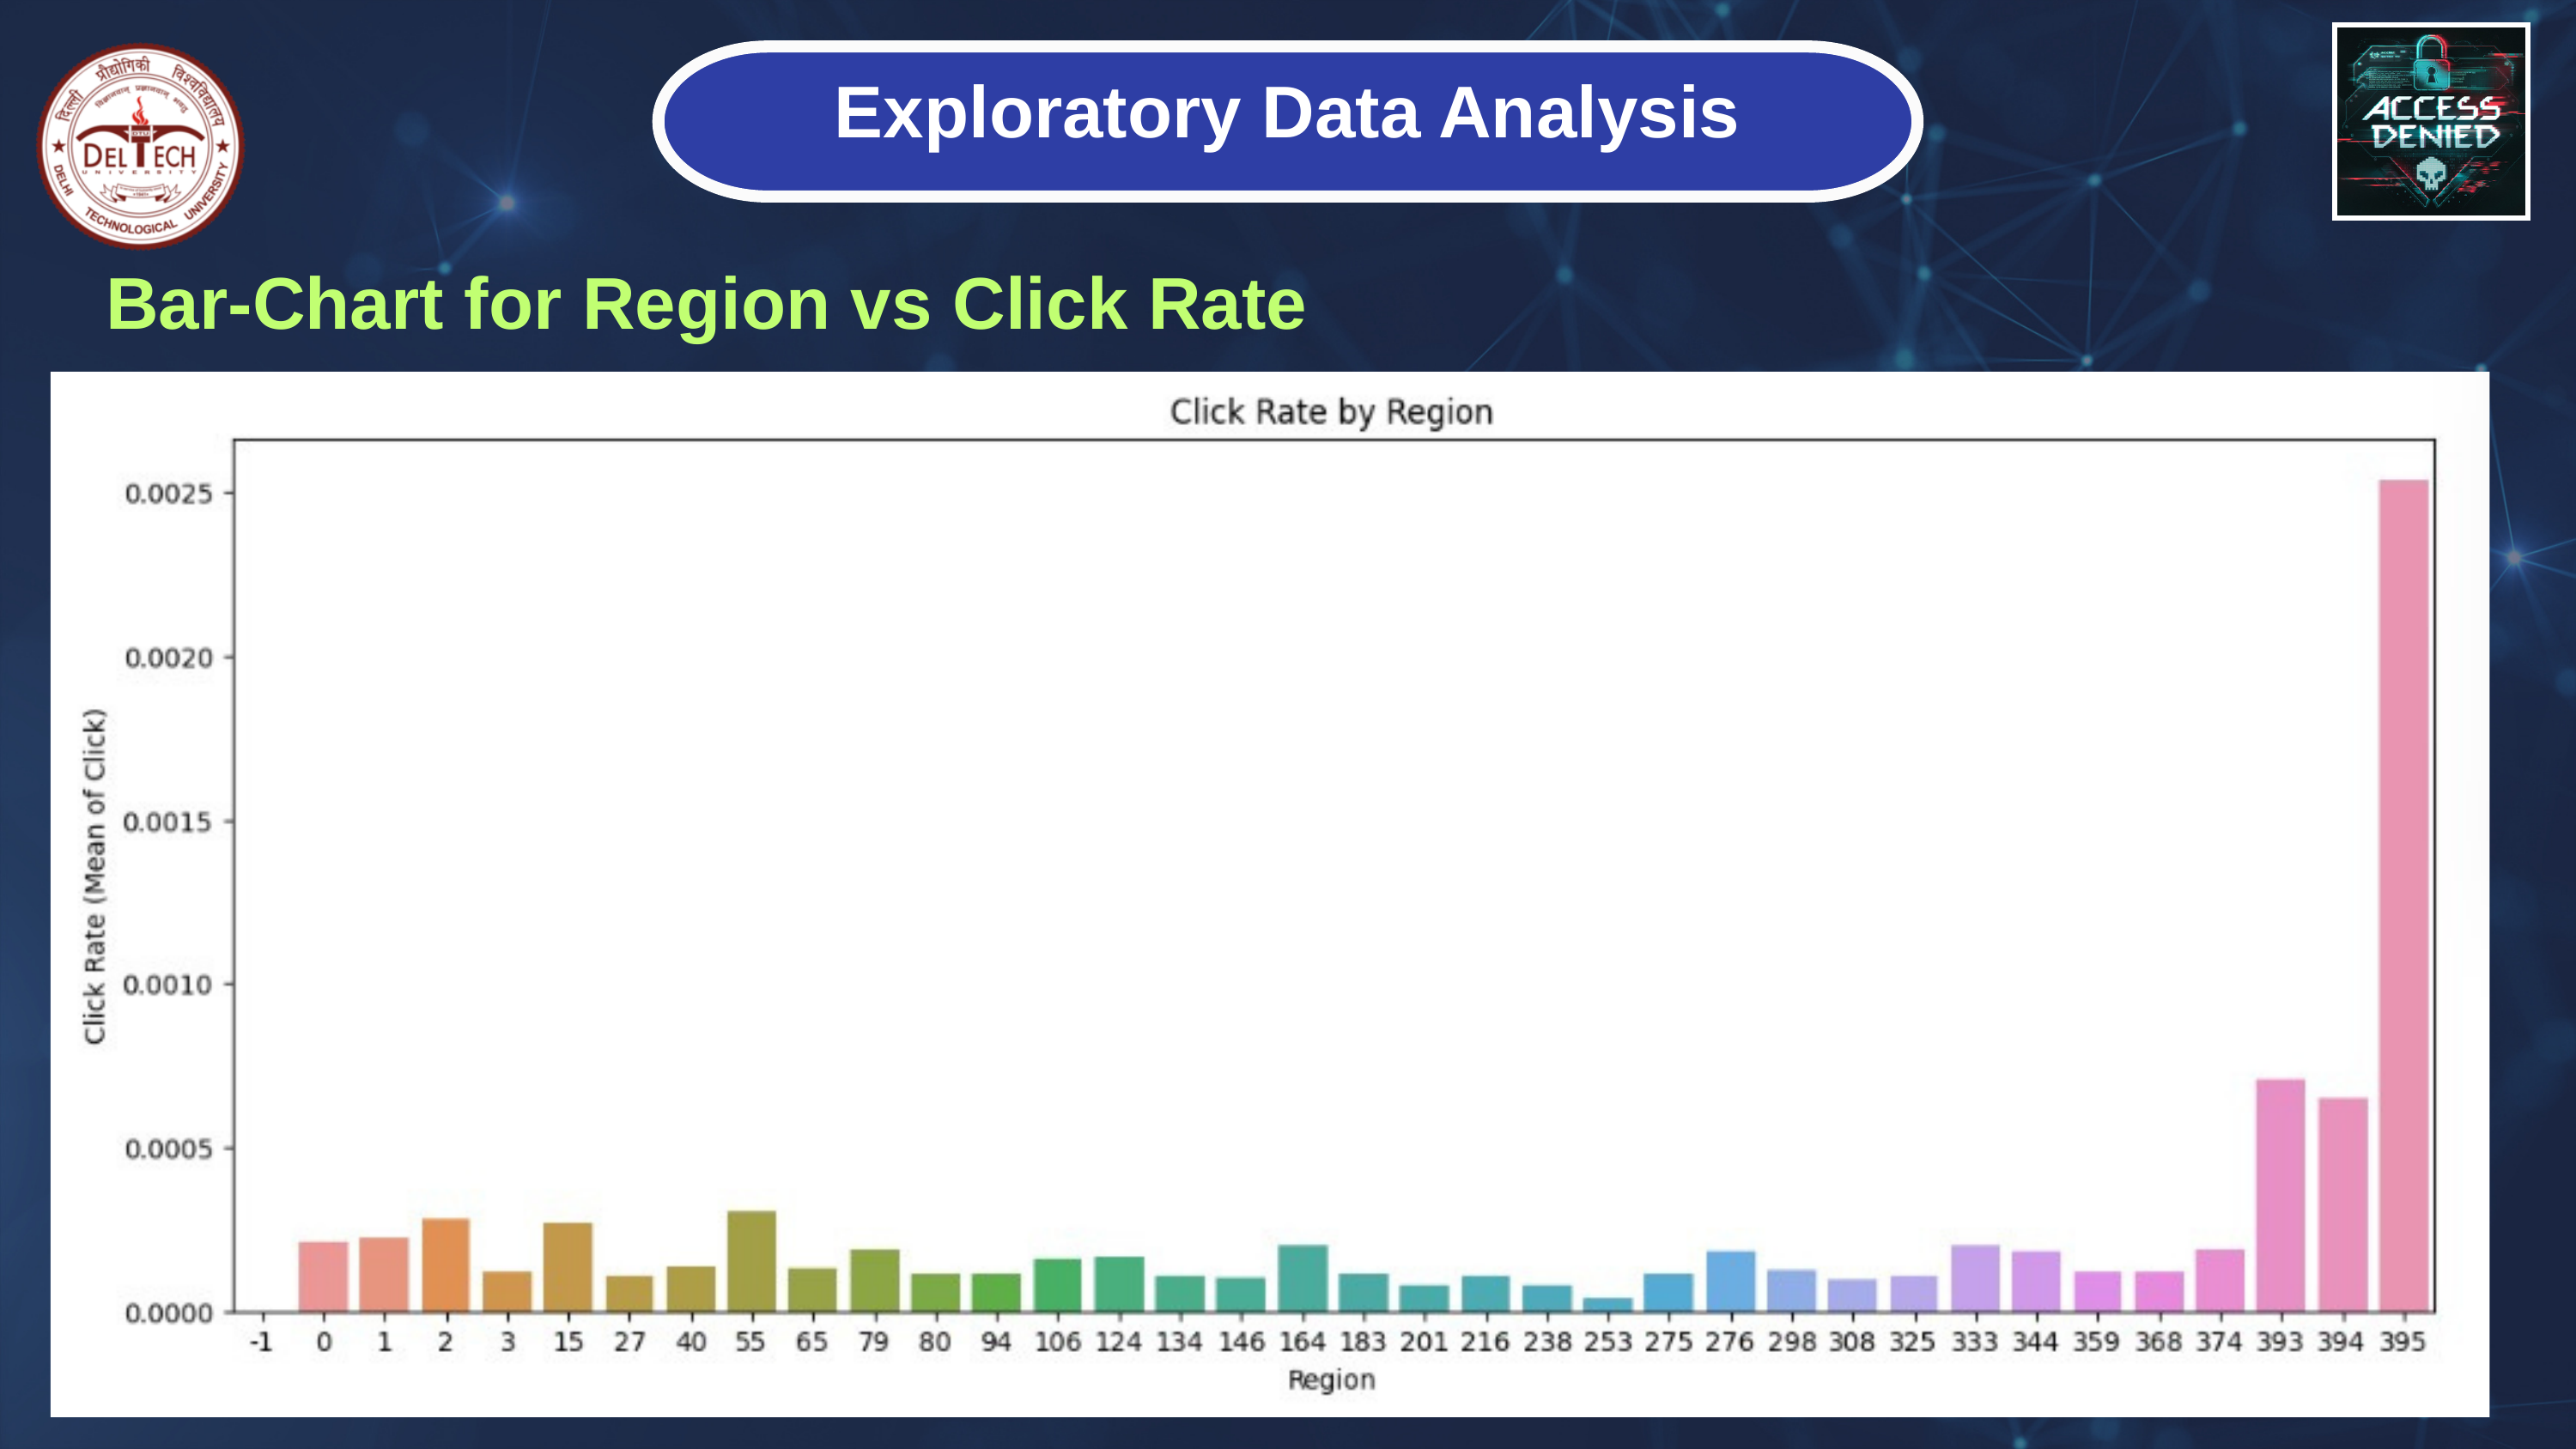

Exploratory Data Analysis
Bar-Chart for Region vs Click Rate